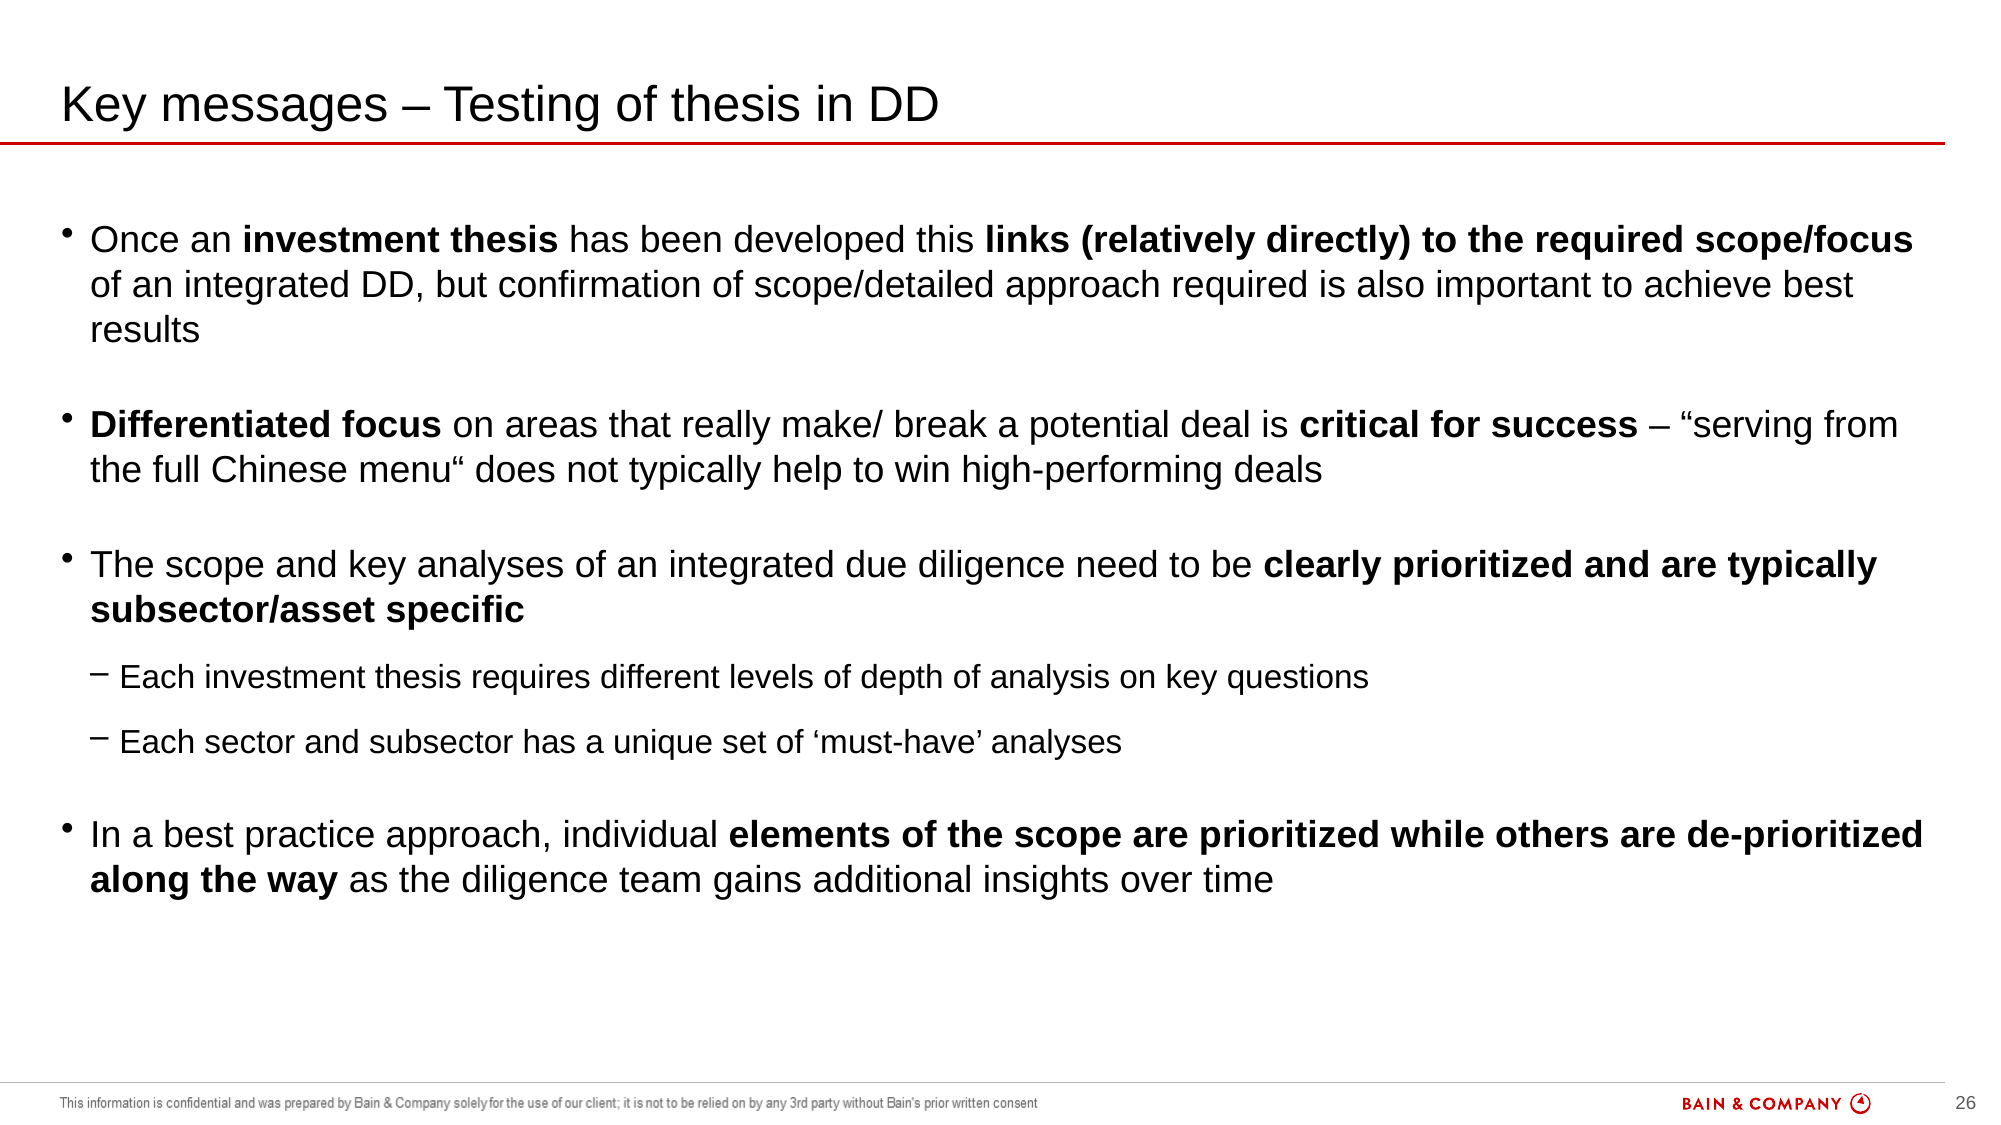

# Key messages – Testing of thesis in DD
3_85
overall_0_131854677766850836 columns_1_131854677766850836
Once an investment thesis has been developed this links (relatively directly) to the required scope/focus of an integrated DD, but confirmation of scope/detailed approach required is also important to achieve best results
Differentiated focus on areas that really make/ break a potential deal is critical for success – “serving from the full Chinese menu“ does not typically help to win high-performing deals
The scope and key analyses of an integrated due diligence need to be clearly prioritized and are typically subsector/asset specific
Each investment thesis requires different levels of depth of analysis on key questions
Each sector and subsector has a unique set of ‘must-have’ analyses
In a best practice approach, individual elements of the scope are prioritized while others are de-prioritized along the way as the diligence team gains additional insights over time